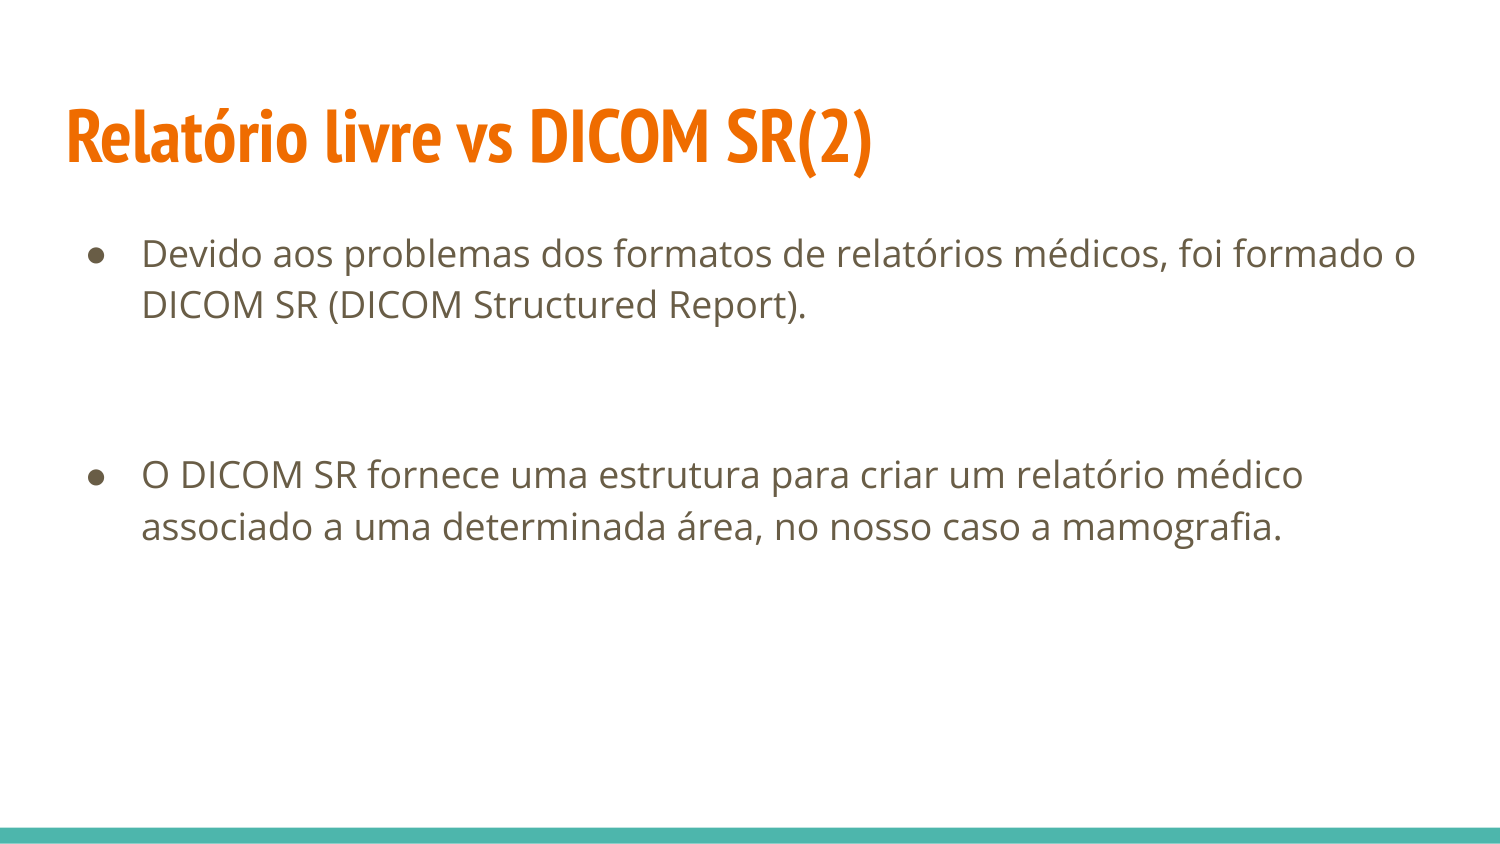

# Relatório livre vs DICOM SR(2)
Devido aos problemas dos formatos de relatórios médicos, foi formado o DICOM SR (DICOM Structured Report).

O DICOM SR fornece uma estrutura para criar um relatório médico associado a uma determinada área, no nosso caso a mamografia.